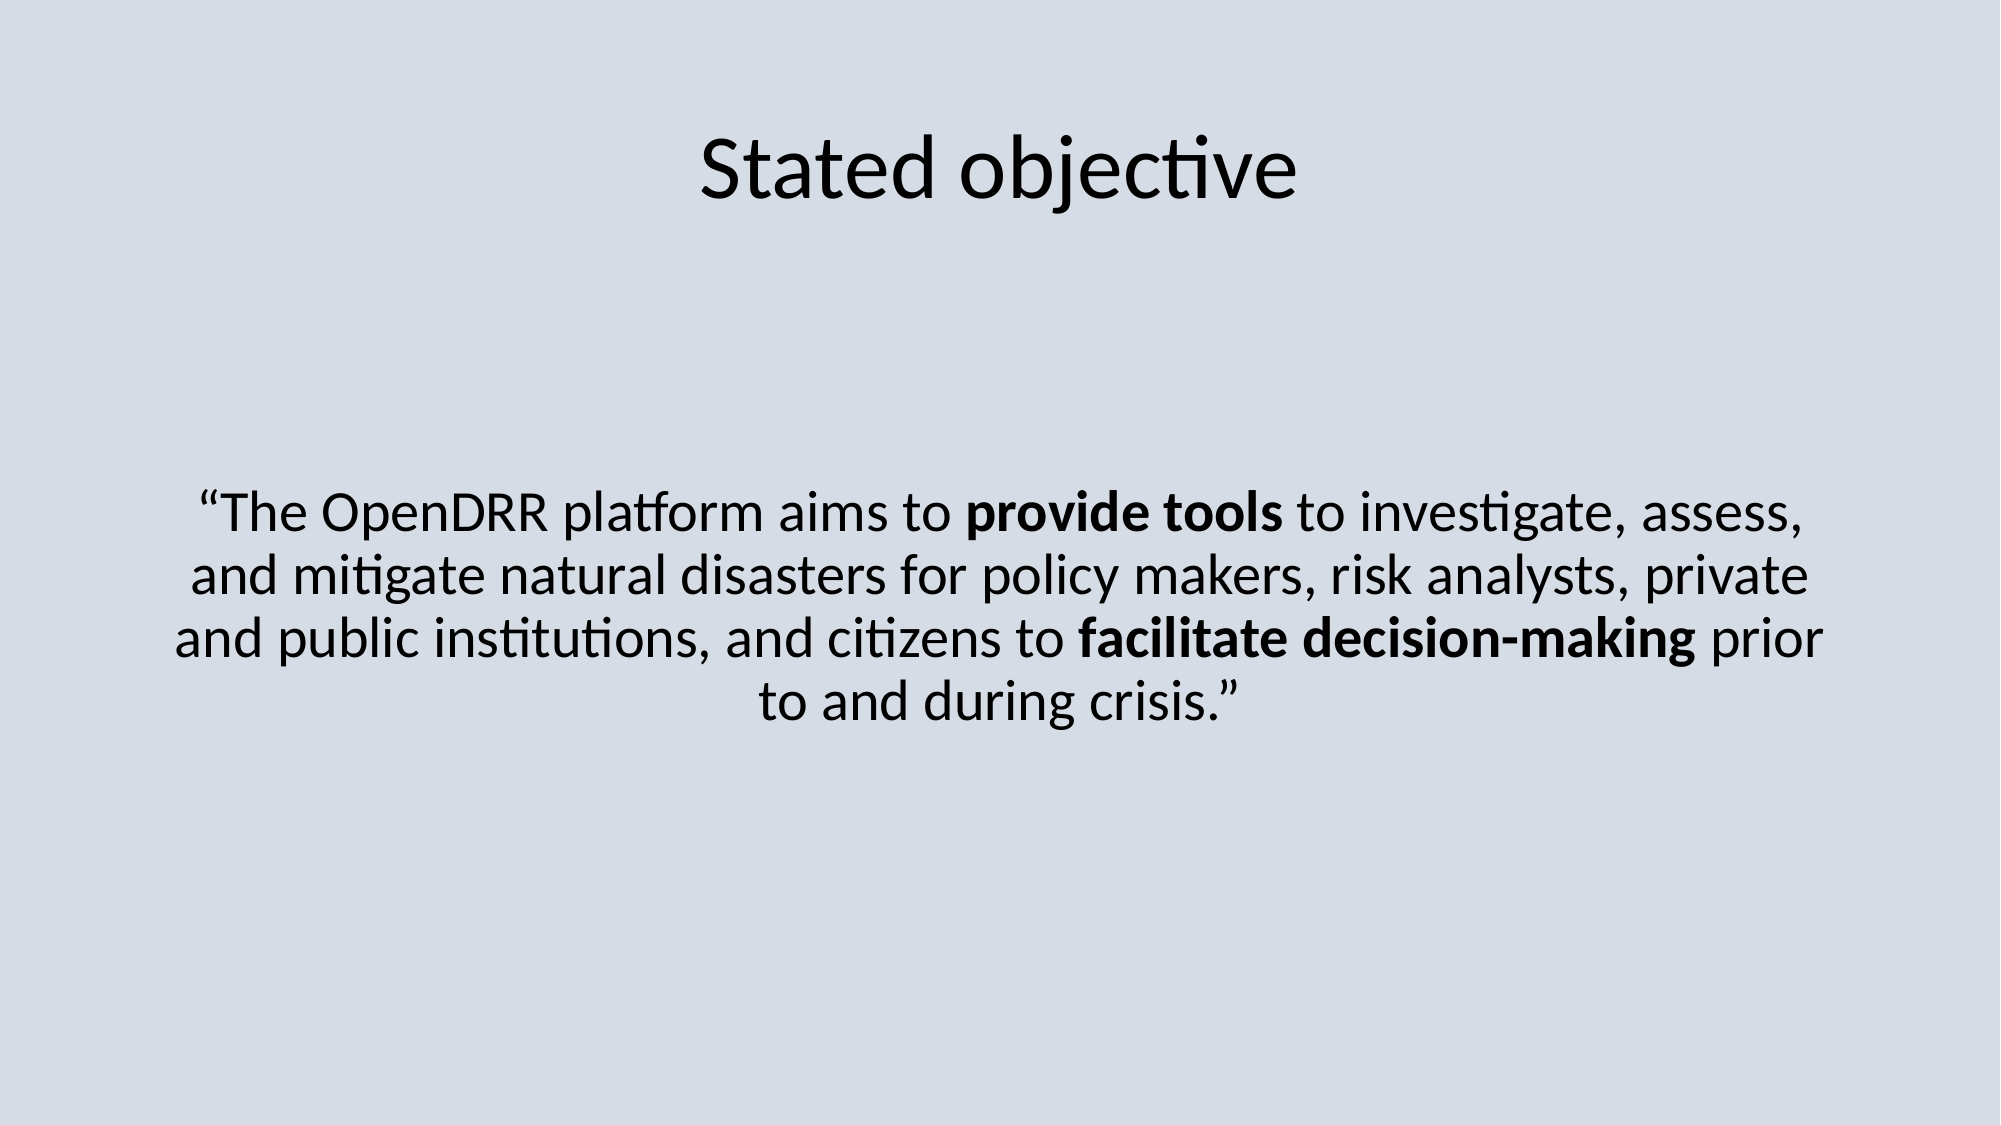

# Stated objective

“The OpenDRR platform aims to provide tools to investigate, assess, and mitigate natural disasters for policy makers, risk analysts, private and public institutions, and citizens to facilitate decision-making prior to and during crisis.”